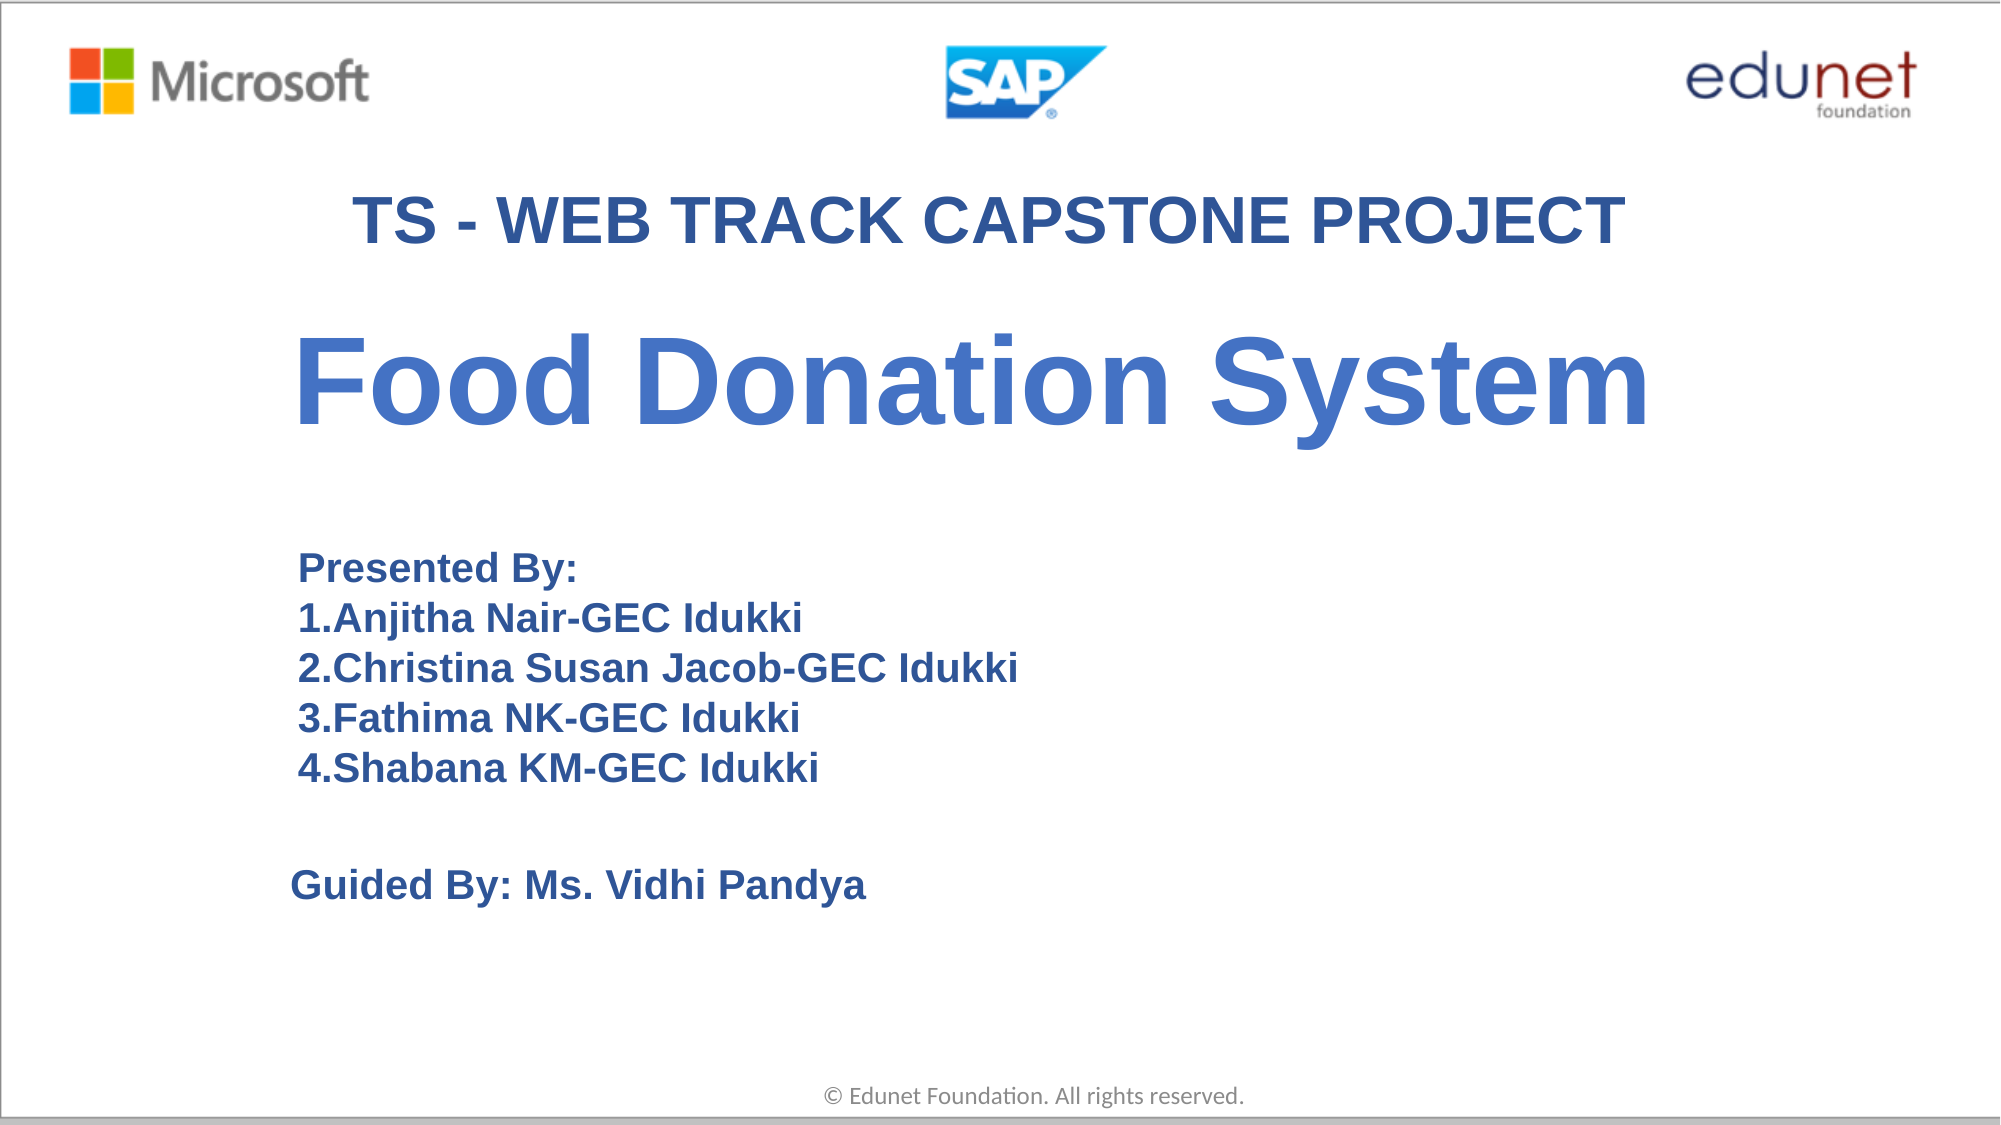

TS - WEB TRACK CAPSTONE PROJECT
# Food Donation System
Presented By:
1.Anjitha Nair-GEC Idukki
2.Christina Susan Jacob-GEC Idukki
3.Fathima NK-GEC Idukki
4.Shabana KM-GEC Idukki
Guided By: Ms. Vidhi Pandya
© Edunet Foundation. All rights reserved.